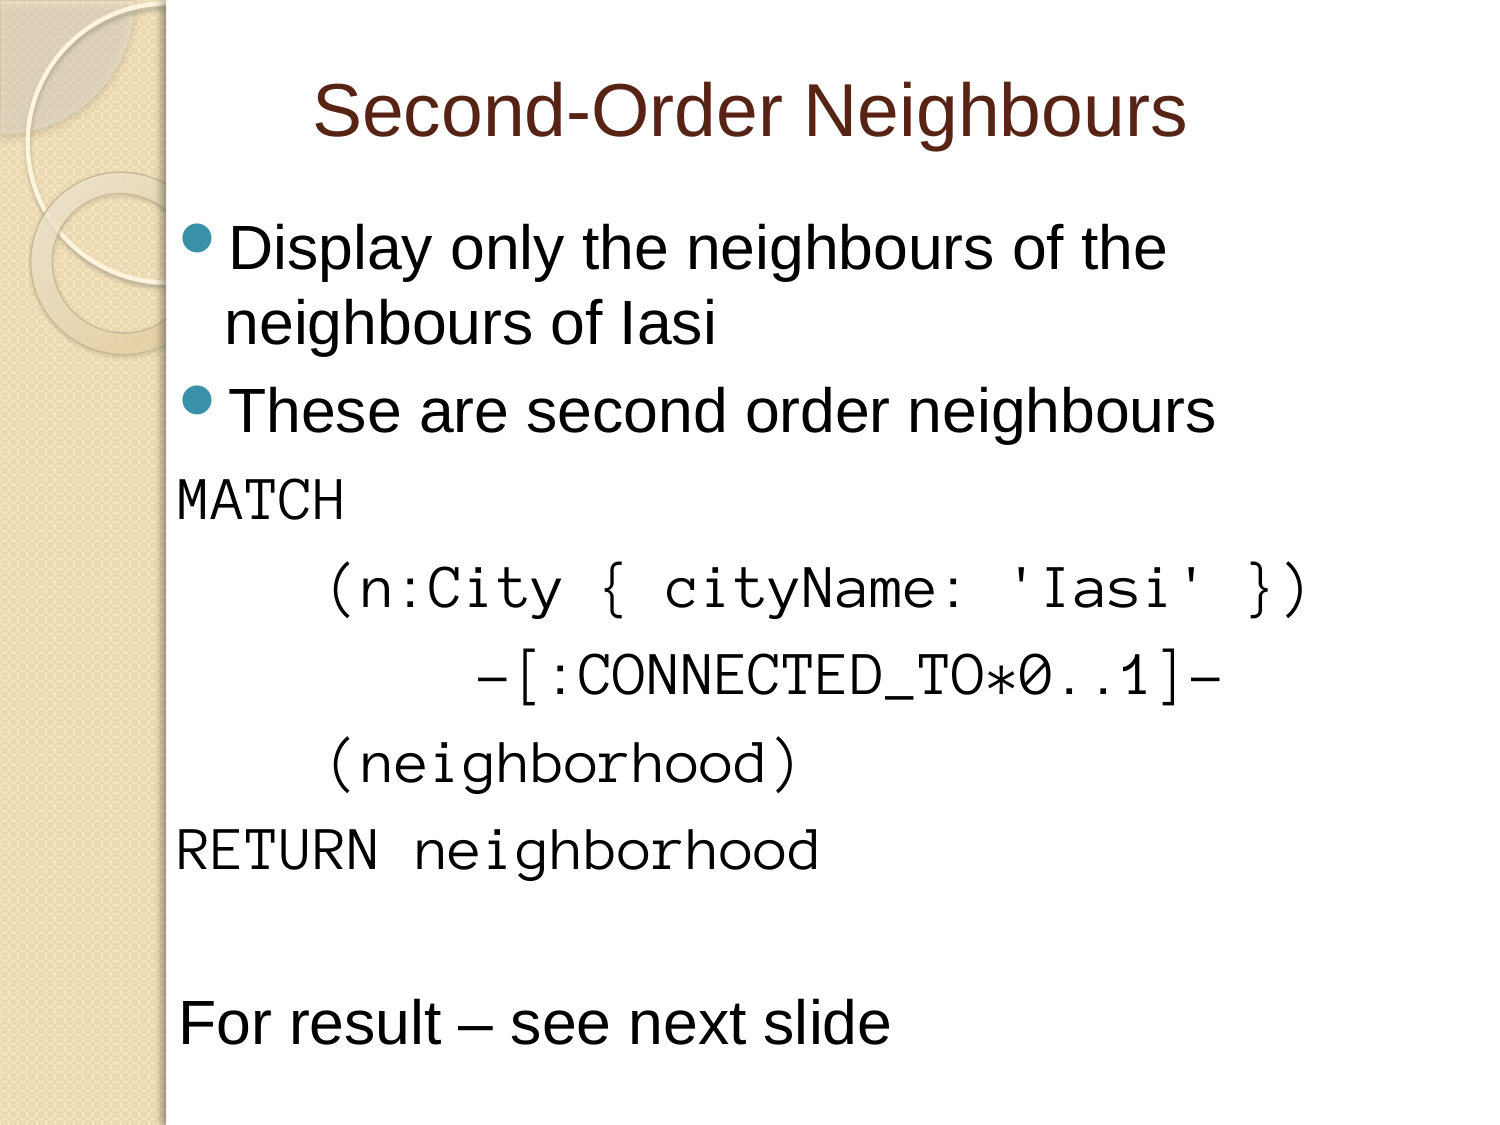

# Second-Order Neighbours
Display only the neighbours of the neighbours of Iasi
These are second order neighbours
MATCH
	(n:City { cityName: 'Iasi' })
		-[:CONNECTED_TO*0..1]-
	(neighborhood)
RETURN neighborhood

For result – see next slide